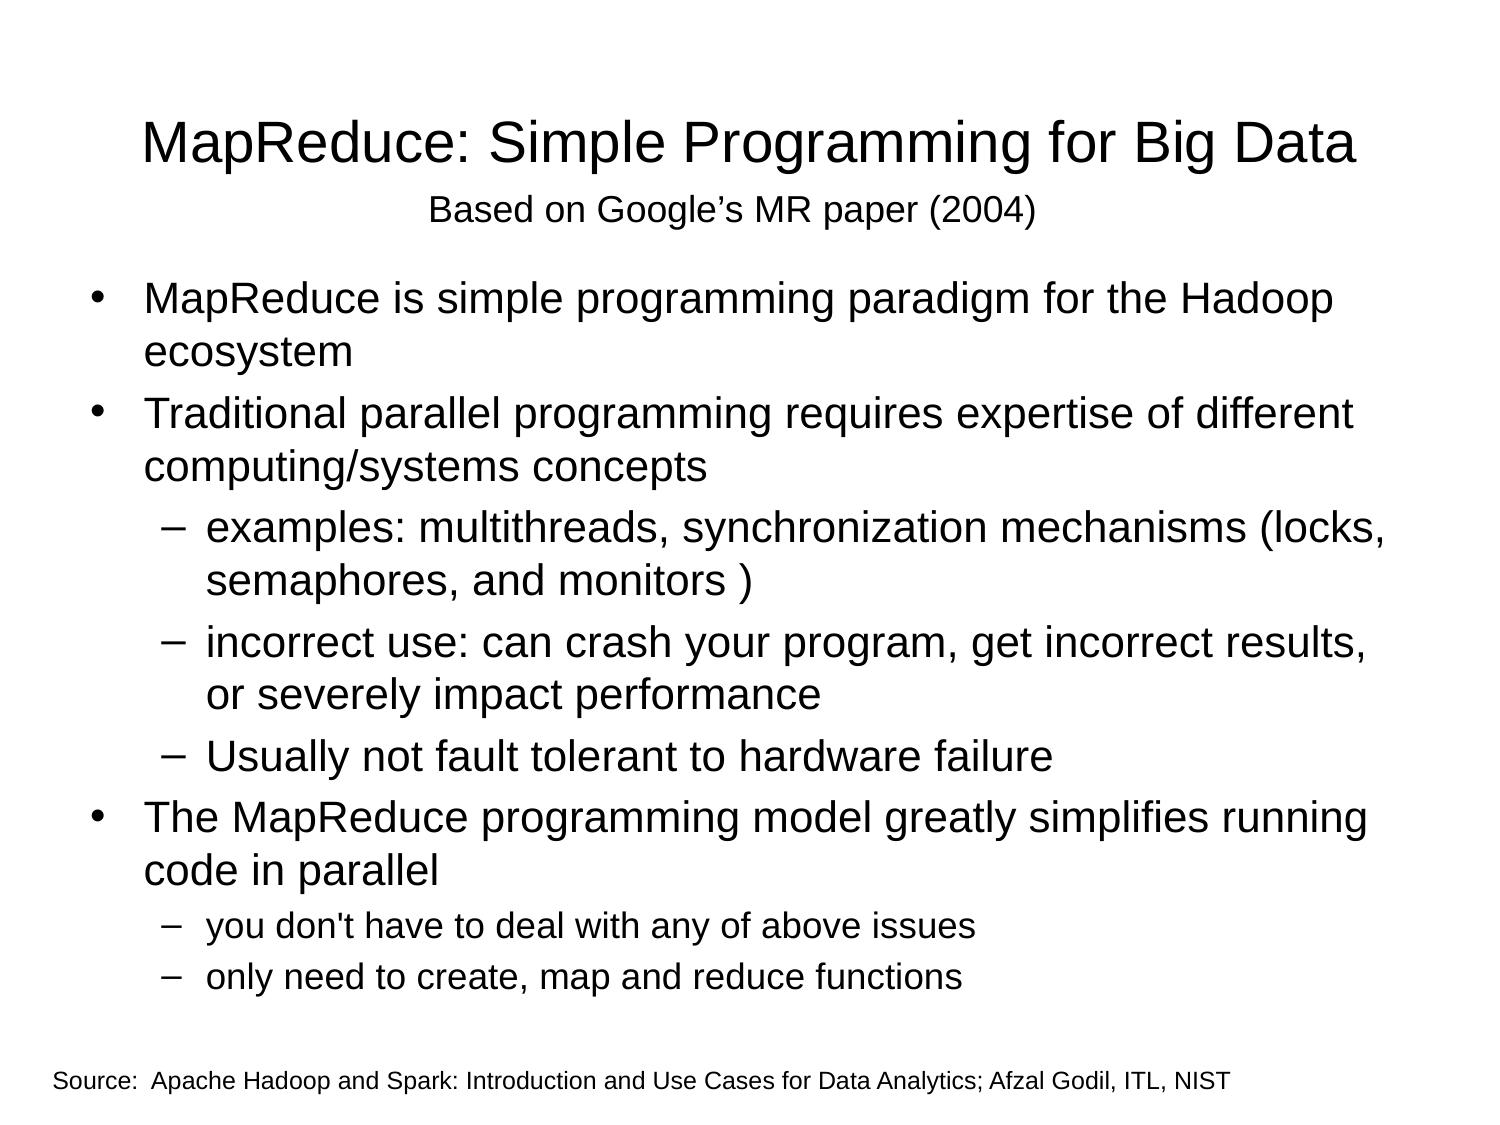

# MapReduce: Simple Programming for Big Data
Based on Google’s MR paper (2004)
MapReduce is simple programming paradigm for the Hadoop ecosystem
Traditional parallel programming requires expertise of different computing/systems concepts
examples: multithreads, synchronization mechanisms (locks, semaphores, and monitors )
incorrect use: can crash your program, get incorrect results, or severely impact performance
Usually not fault tolerant to hardware failure
The MapReduce programming model greatly simplifies running code in parallel
you don't have to deal with any of above issues
only need to create, map and reduce functions

Source:  Apache Hadoop and Spark: Introduction and Use Cases for Data Analytics; Afzal Godil, ITL, NIST